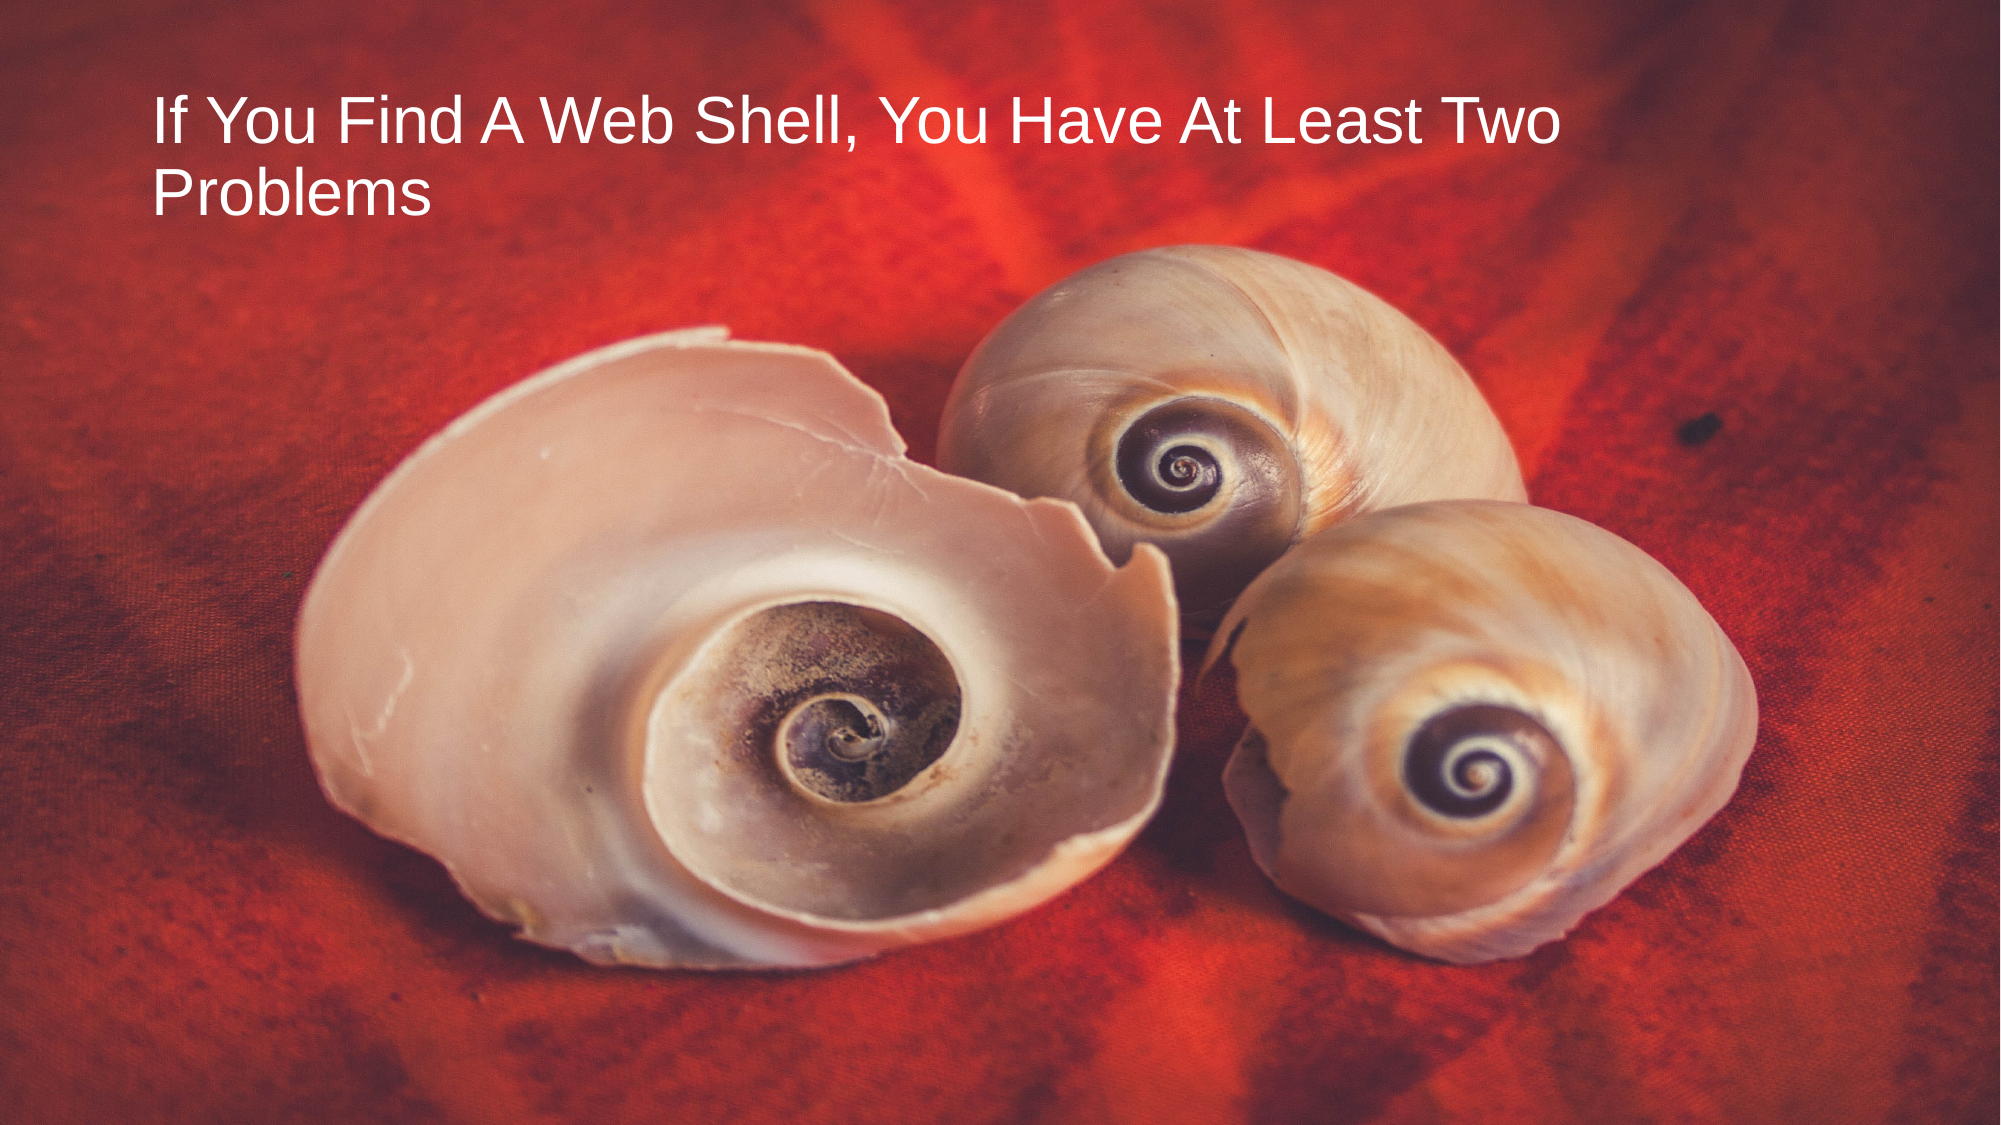

# If You Find A Web Shell, You Have At Least Two Problems